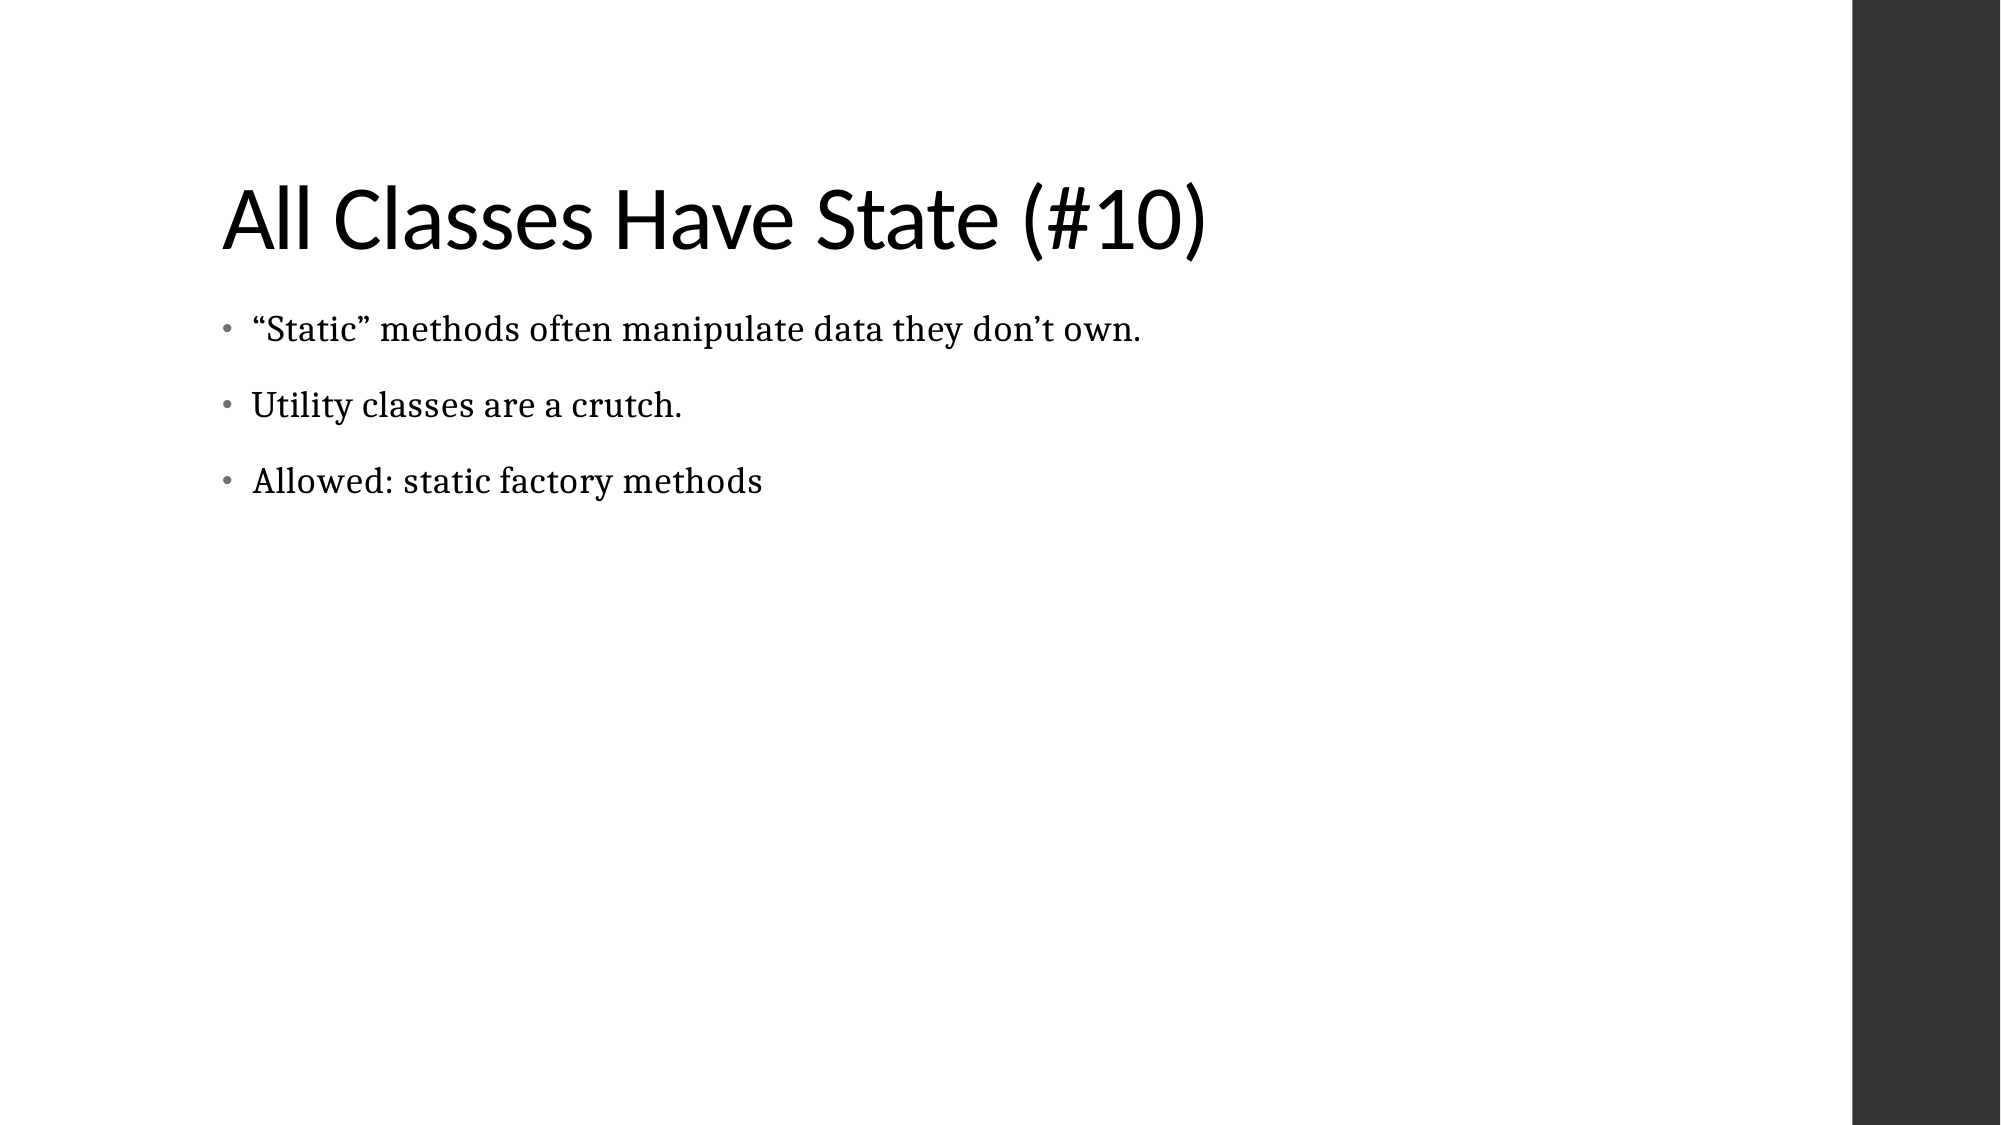

# All Classes Have State (#10)
“Static” methods often manipulate data they don’t own.
Utility classes are a crutch.
Allowed: static factory methods